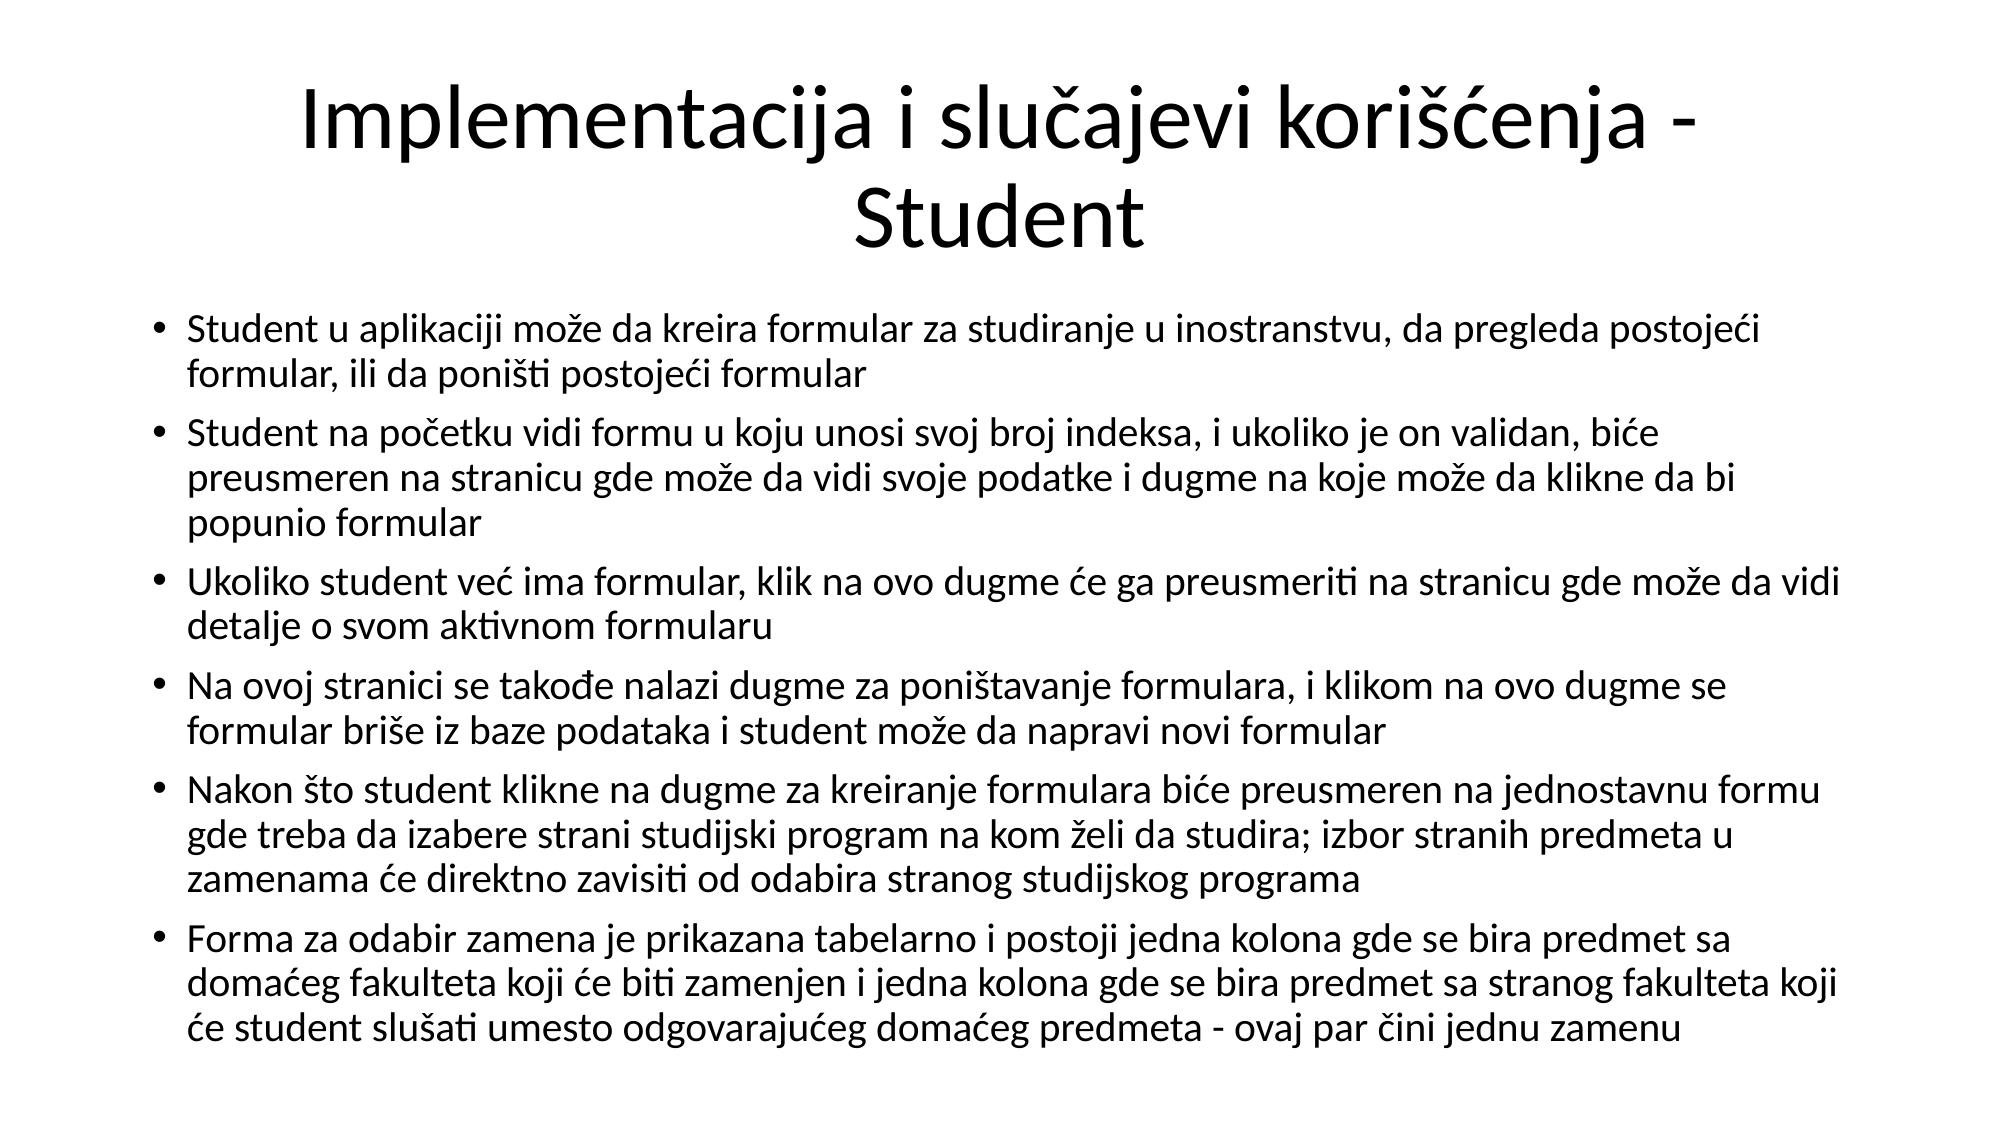

# Implementacija i slučajevi korišćenja - Student
Student u aplikaciji može da kreira formular za studiranje u inostranstvu, da pregleda postojeći formular, ili da poništi postojeći formular
Student na početku vidi formu u koju unosi svoj broj indeksa, i ukoliko je on validan, biće preusmeren na stranicu gde može da vidi svoje podatke i dugme na koje može da klikne da bi popunio formular
Ukoliko student već ima formular, klik na ovo dugme će ga preusmeriti na stranicu gde može da vidi detalje o svom aktivnom formularu
Na ovoj stranici se takođe nalazi dugme za poništavanje formulara, i klikom na ovo dugme se formular briše iz baze podataka i student može da napravi novi formular
Nakon što student klikne na dugme za kreiranje formulara biće preusmeren na jednostavnu formu gde treba da izabere strani studijski program na kom želi da studira; izbor stranih predmeta u zamenama će direktno zavisiti od odabira stranog studijskog programa
Forma za odabir zamena je prikazana tabelarno i postoji jedna kolona gde se bira predmet sa domaćeg fakulteta koji će biti zamenjen i jedna kolona gde se bira predmet sa stranog fakulteta koji će student slušati umesto odgovarajućeg domaćeg predmeta - ovaj par čini jednu zamenu